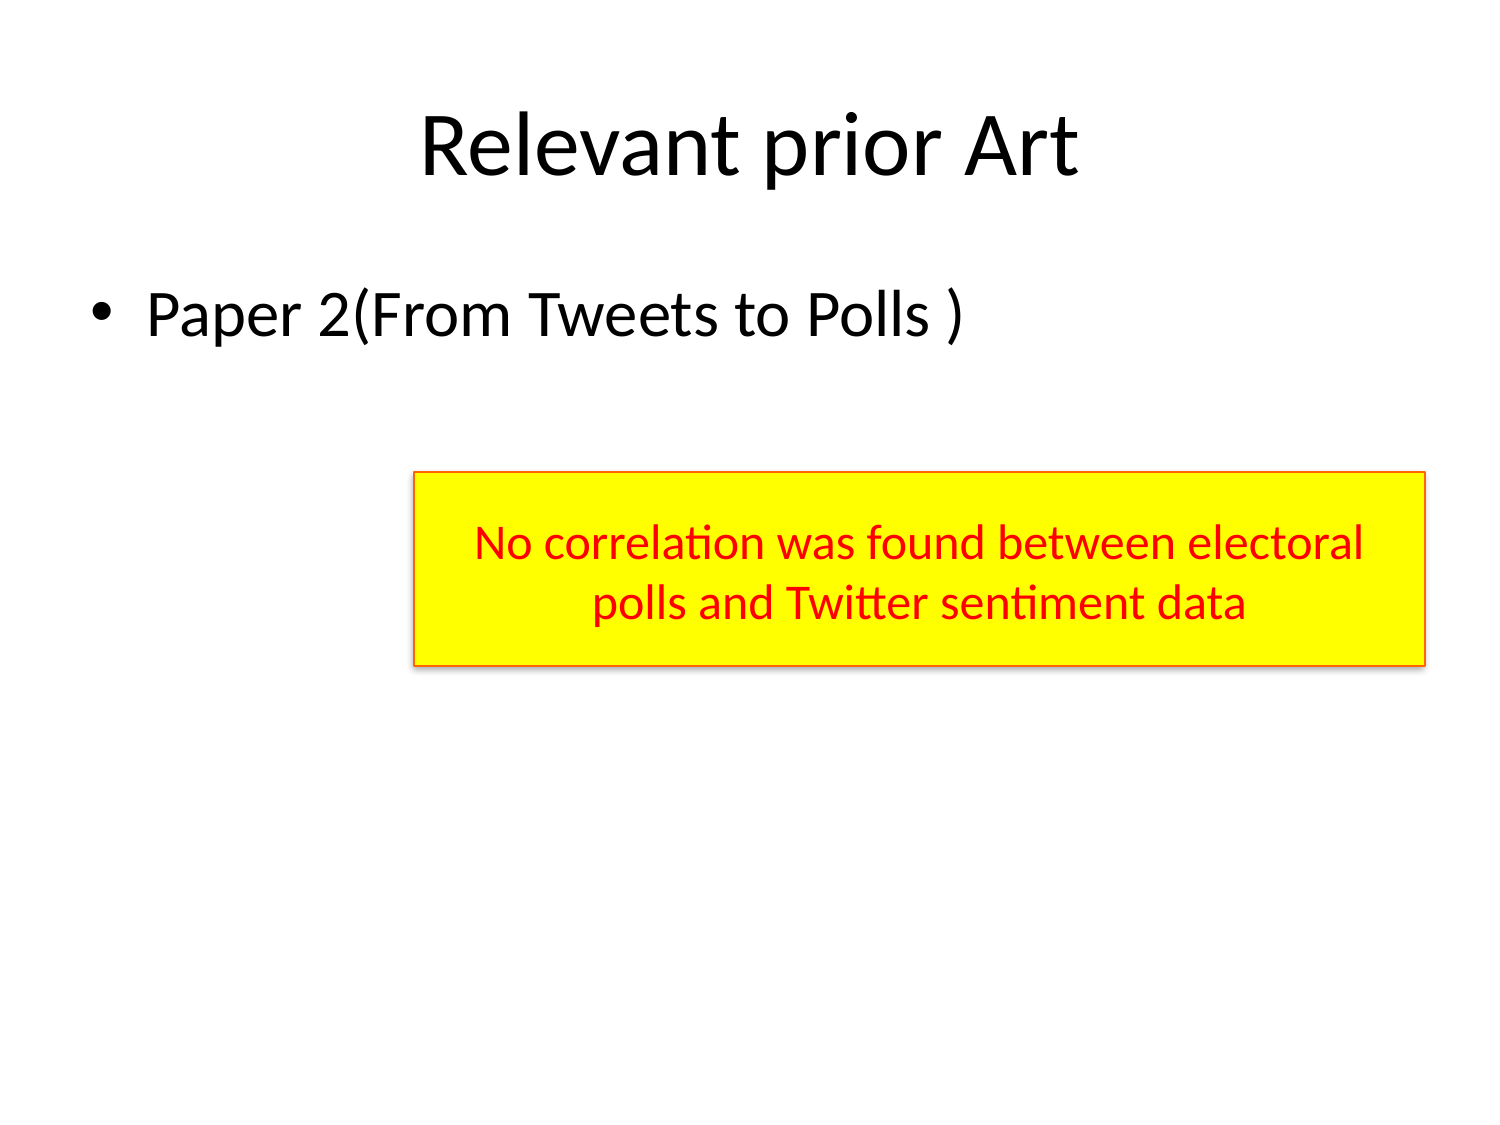

# Relevant prior Art
Paper 2(From Tweets to Polls )

No correlation was found between electoral polls and Twitter sentiment data